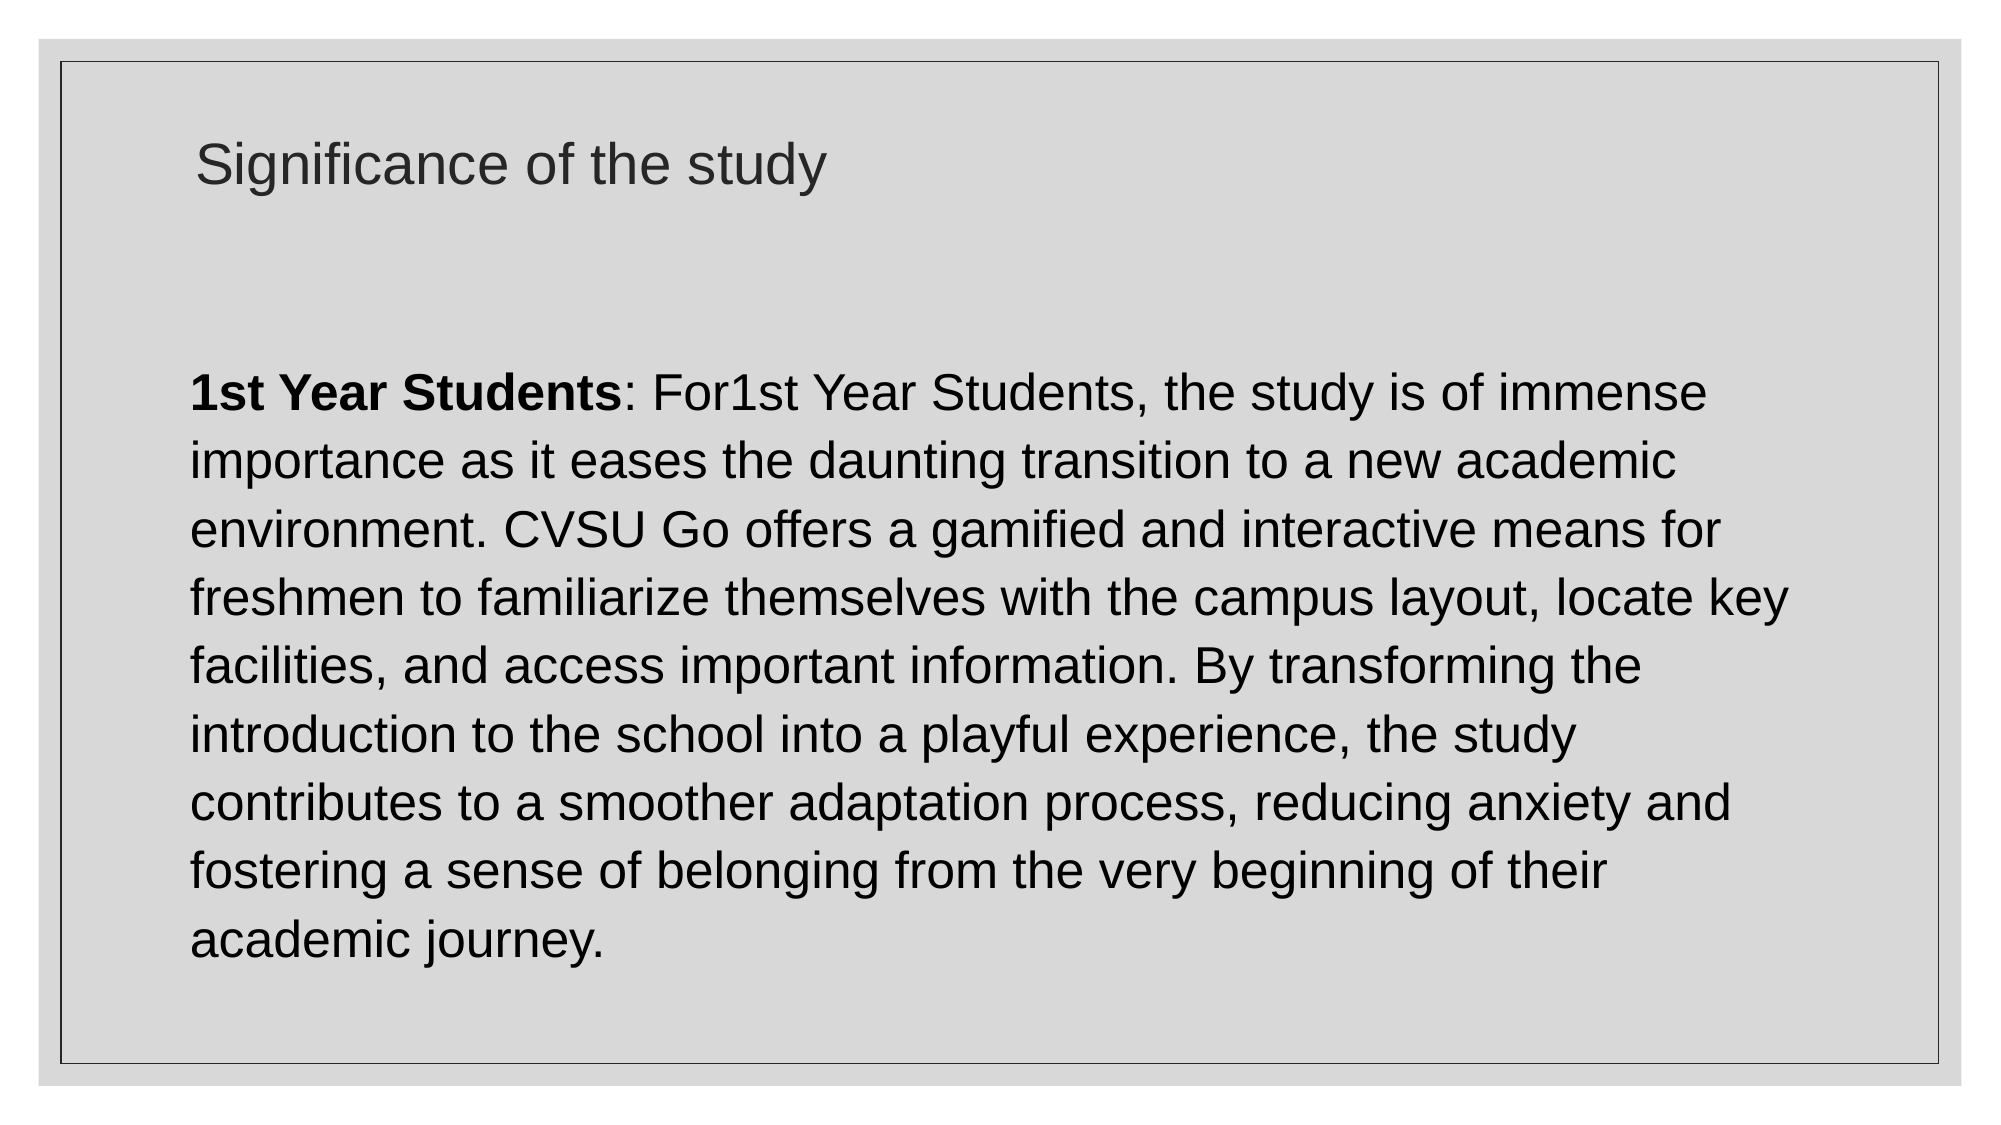

# Significance of the study
1st Year Students: For1st Year Students, the study is of immense importance as it eases the daunting transition to a new academic environment. CVSU Go offers a gamified and interactive means for freshmen to familiarize themselves with the campus layout, locate key facilities, and access important information. By transforming the introduction to the school into a playful experience, the study contributes to a smoother adaptation process, reducing anxiety and fostering a sense of belonging from the very beginning of their academic journey.